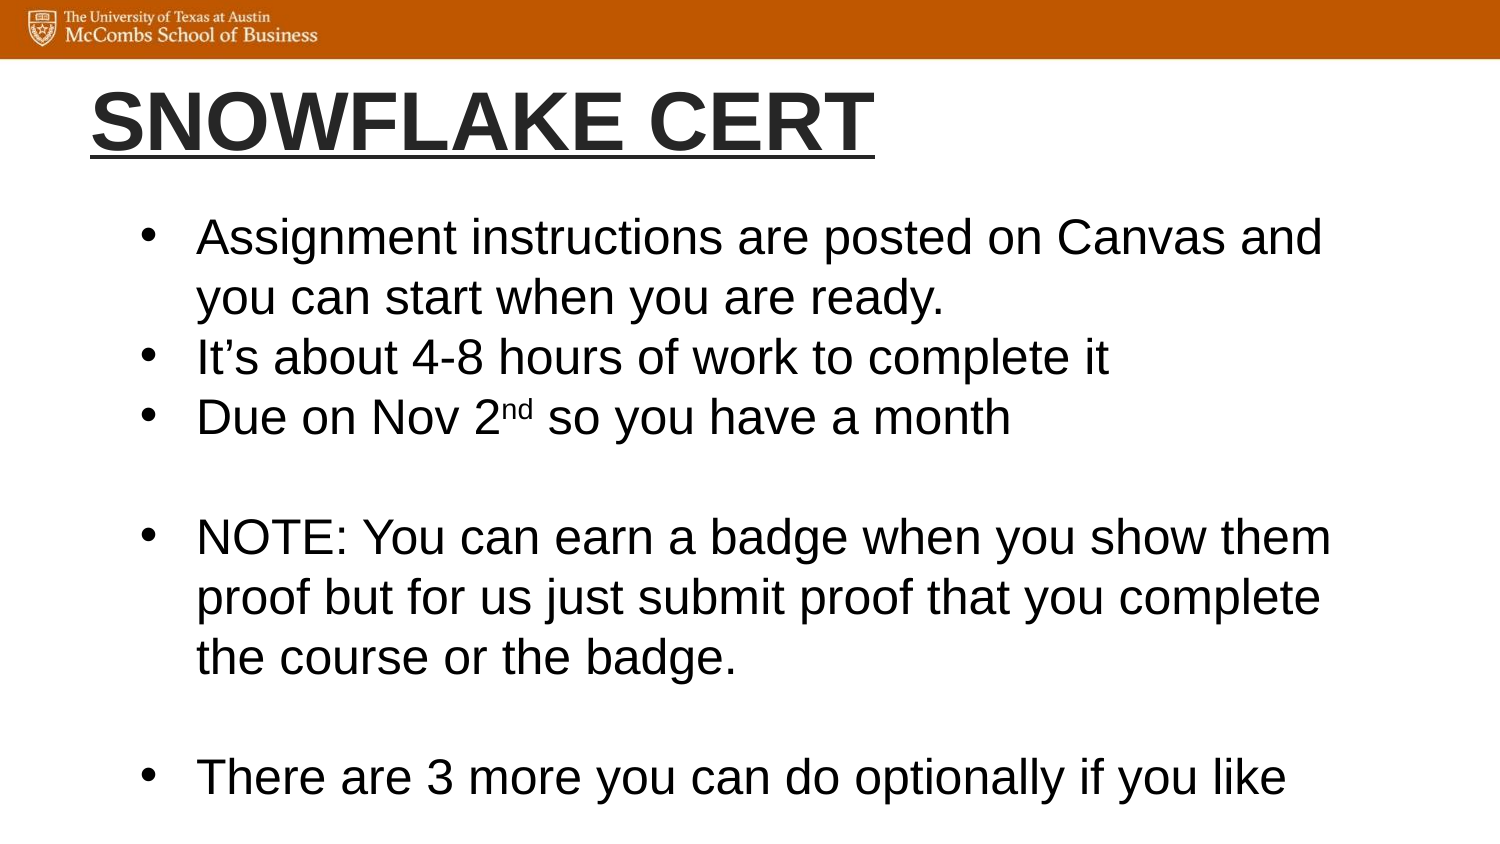

# Snowflake Cert
Assignment instructions are posted on Canvas and you can start when you are ready.
It’s about 4-8 hours of work to complete it
Due on Nov 2nd so you have a month

NOTE: You can earn a badge when you show them proof but for us just submit proof that you complete the course or the badge.

There are 3 more you can do optionally if you like